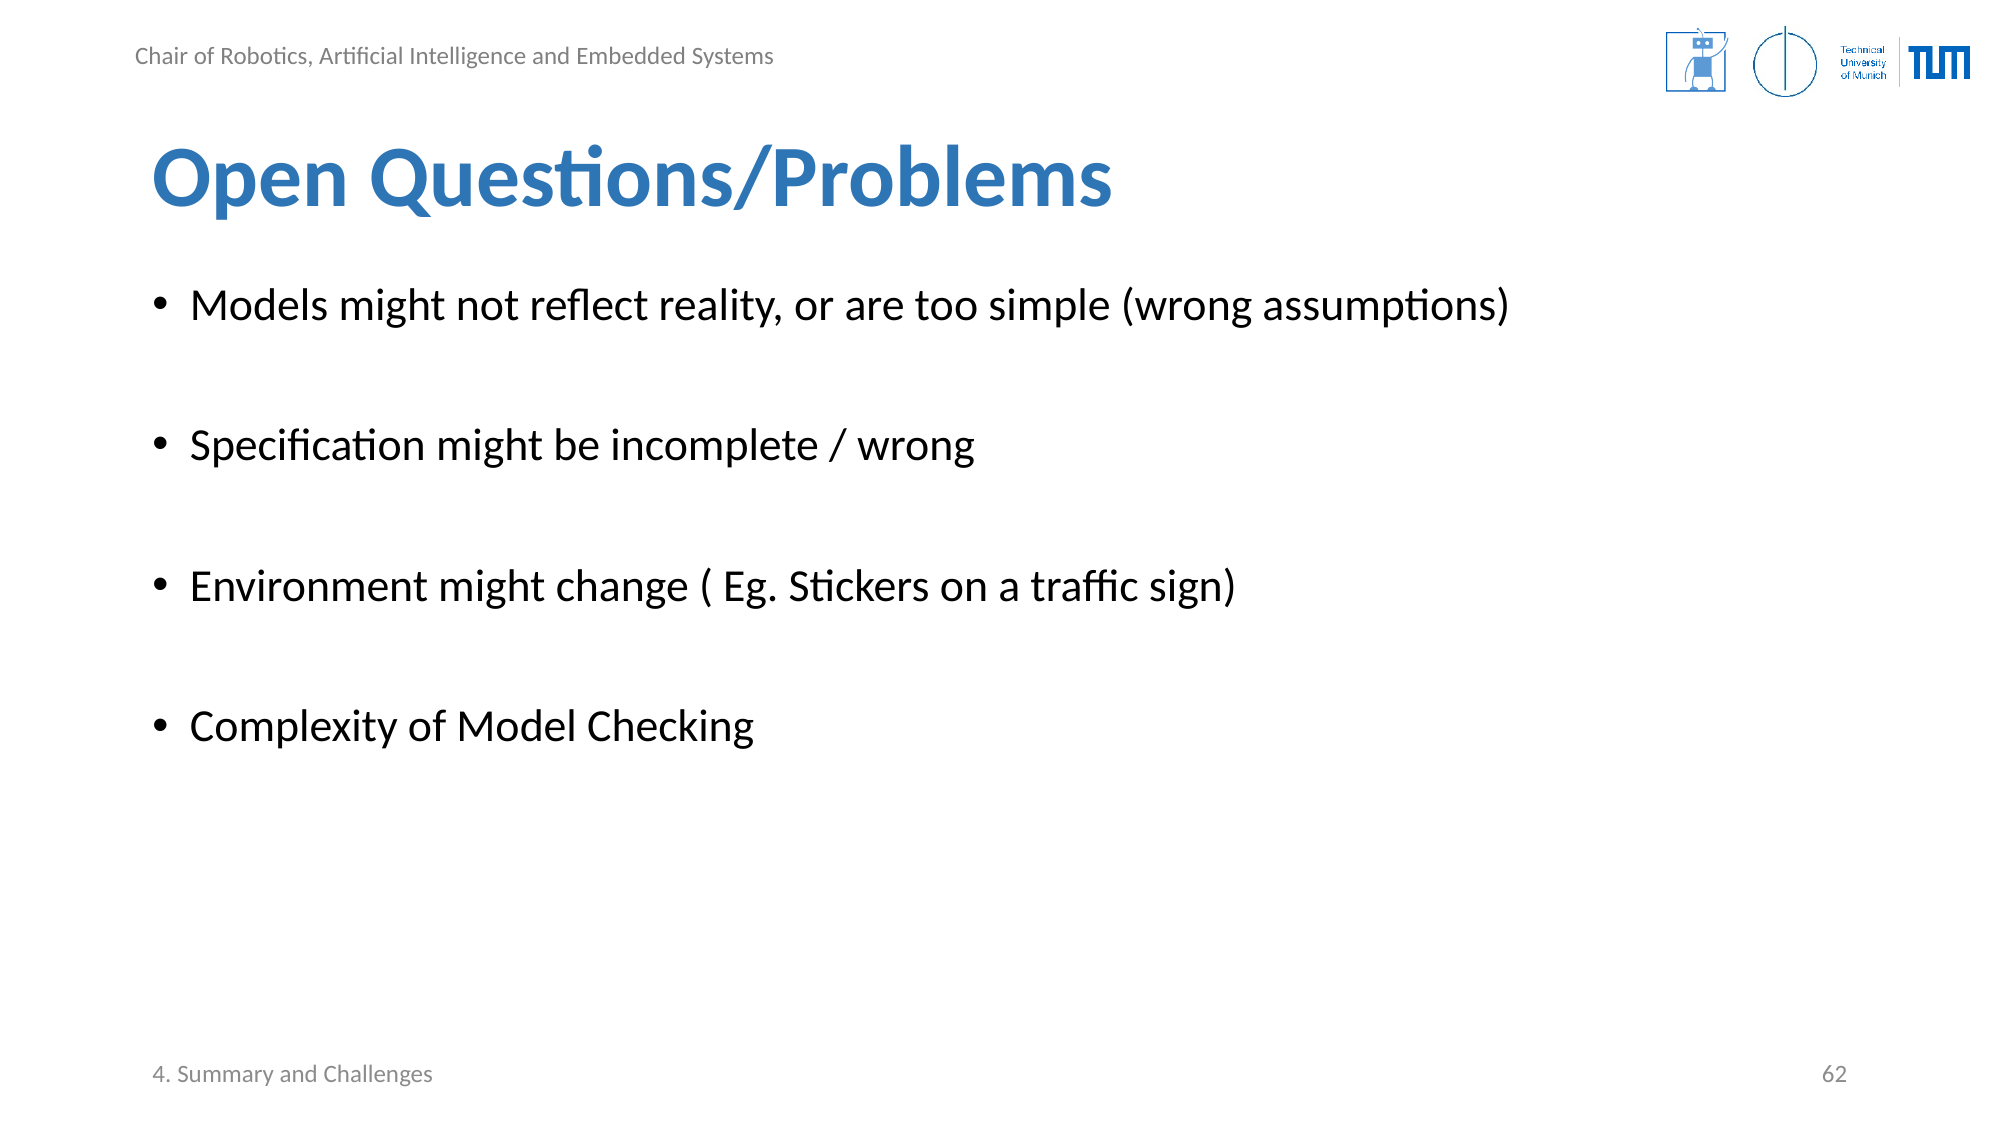

# Open Questions/Problems
Models might not reflect reality, or are too simple (wrong assumptions)

Specification might be incomplete / wrong

Environment might change ( Eg. Stickers on a traffic sign)

Complexity of Model Checking
4. Summary and Challenges

62